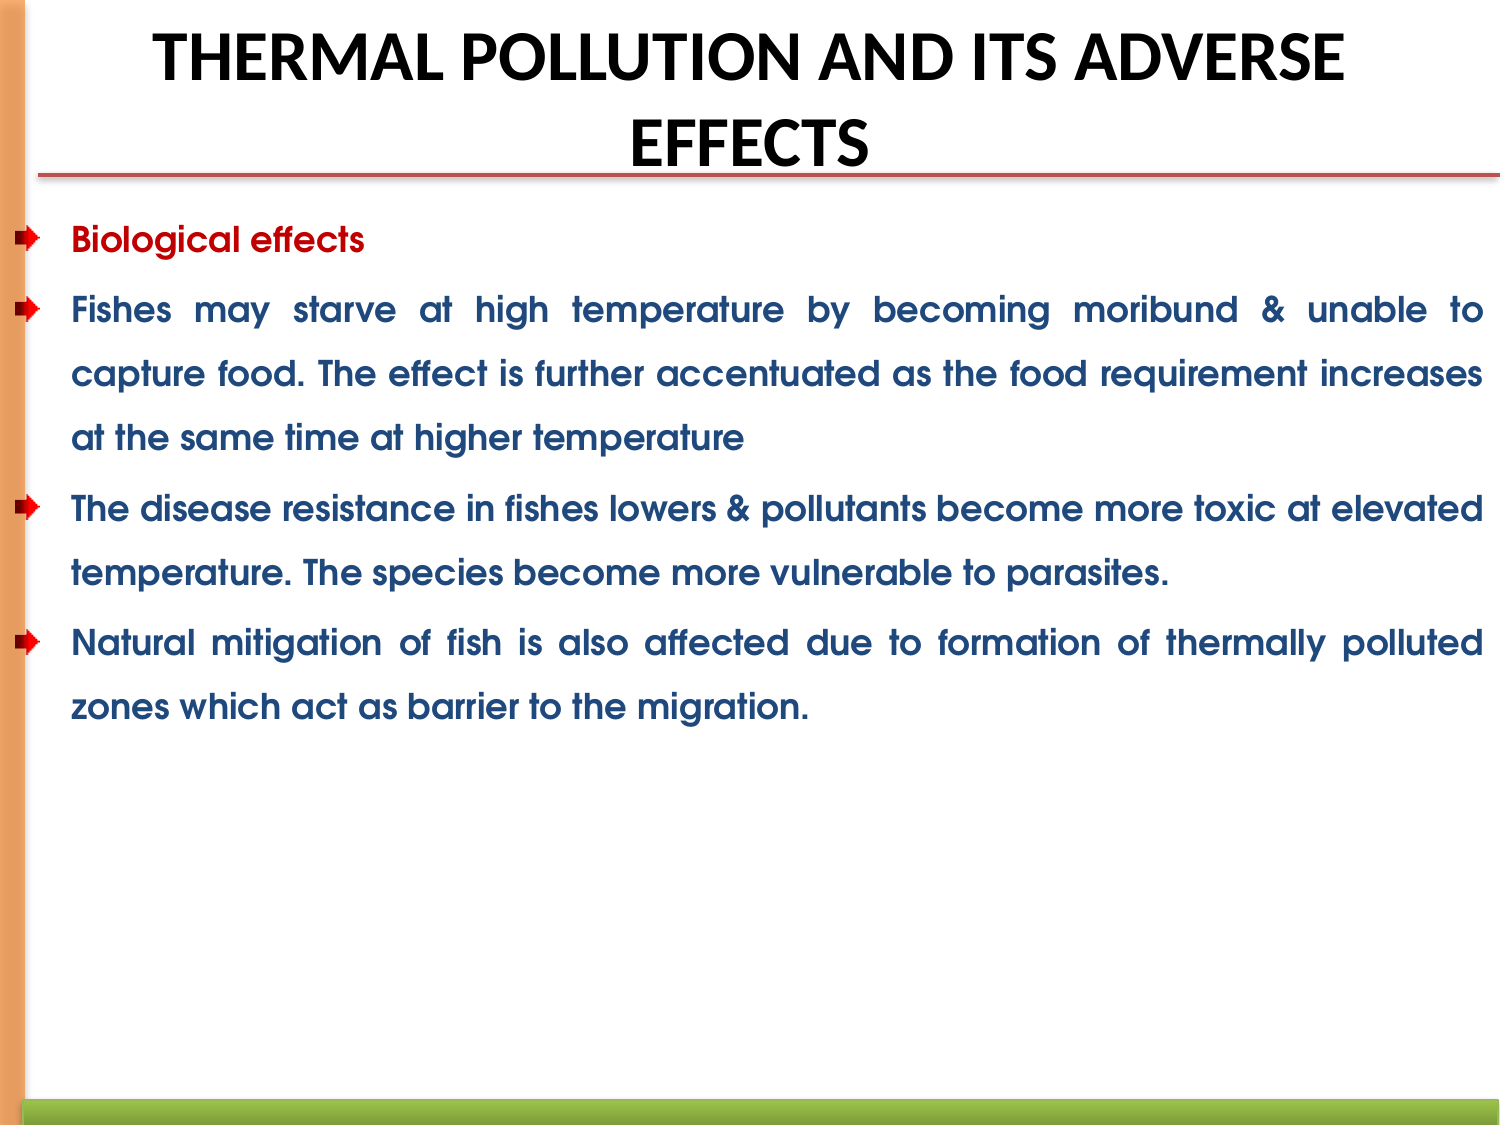

# THERMAL POLLUTION AND ITS ADVERSE EFFECTS
Biological effects
Fishes may starve at high temperature by becoming moribund & unable to capture food. The effect is further accentuated as the food requirement increases at the same time at higher temperature
The disease resistance in fishes lowers & pollutants become more toxic at elevated temperature. The species become more vulnerable to parasites.
Natural mitigation of fish is also affected due to formation of thermally polluted zones which act as barrier to the migration.